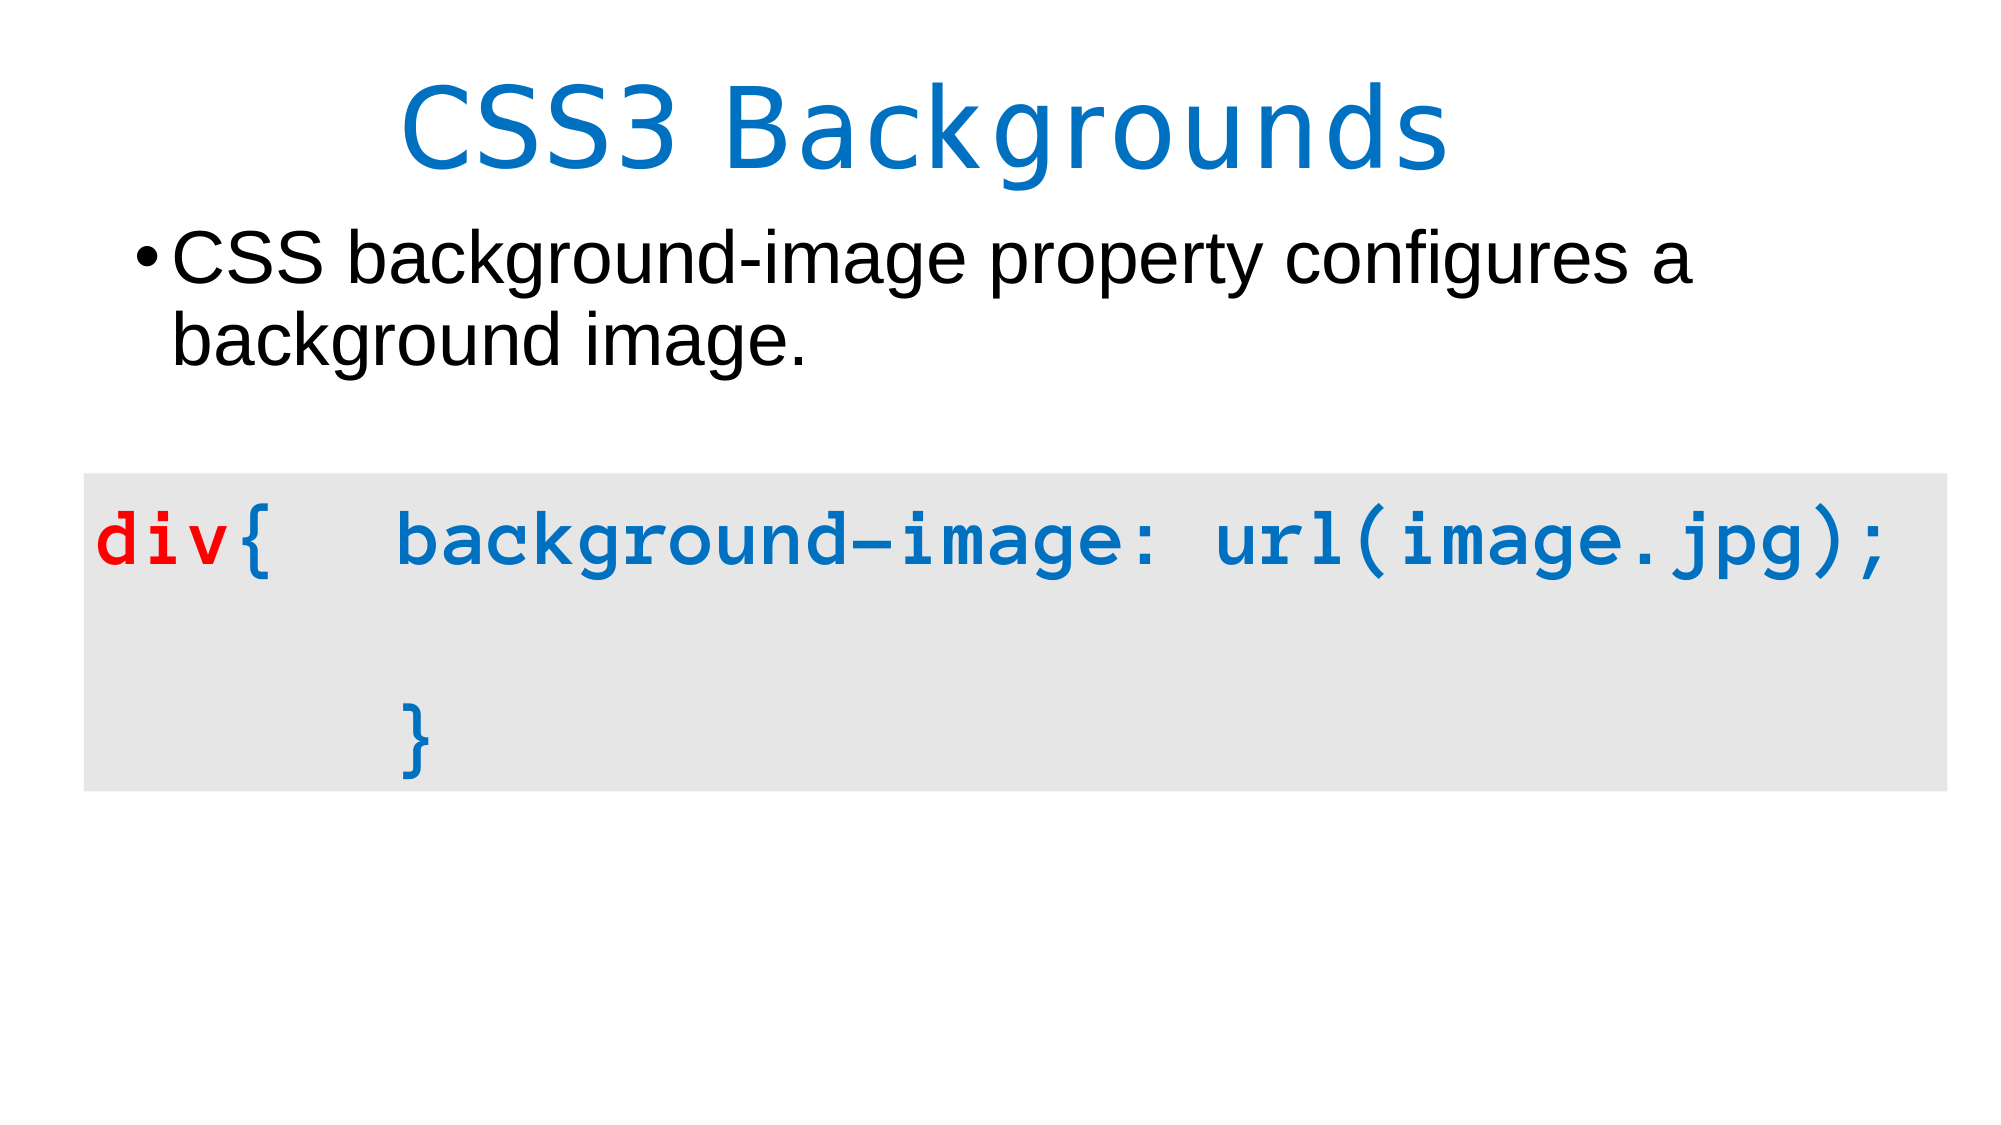

# CSS3 Backgrounds
CSS background-image property configures a background image.

div{	background-image: url(image.jpg);

		}